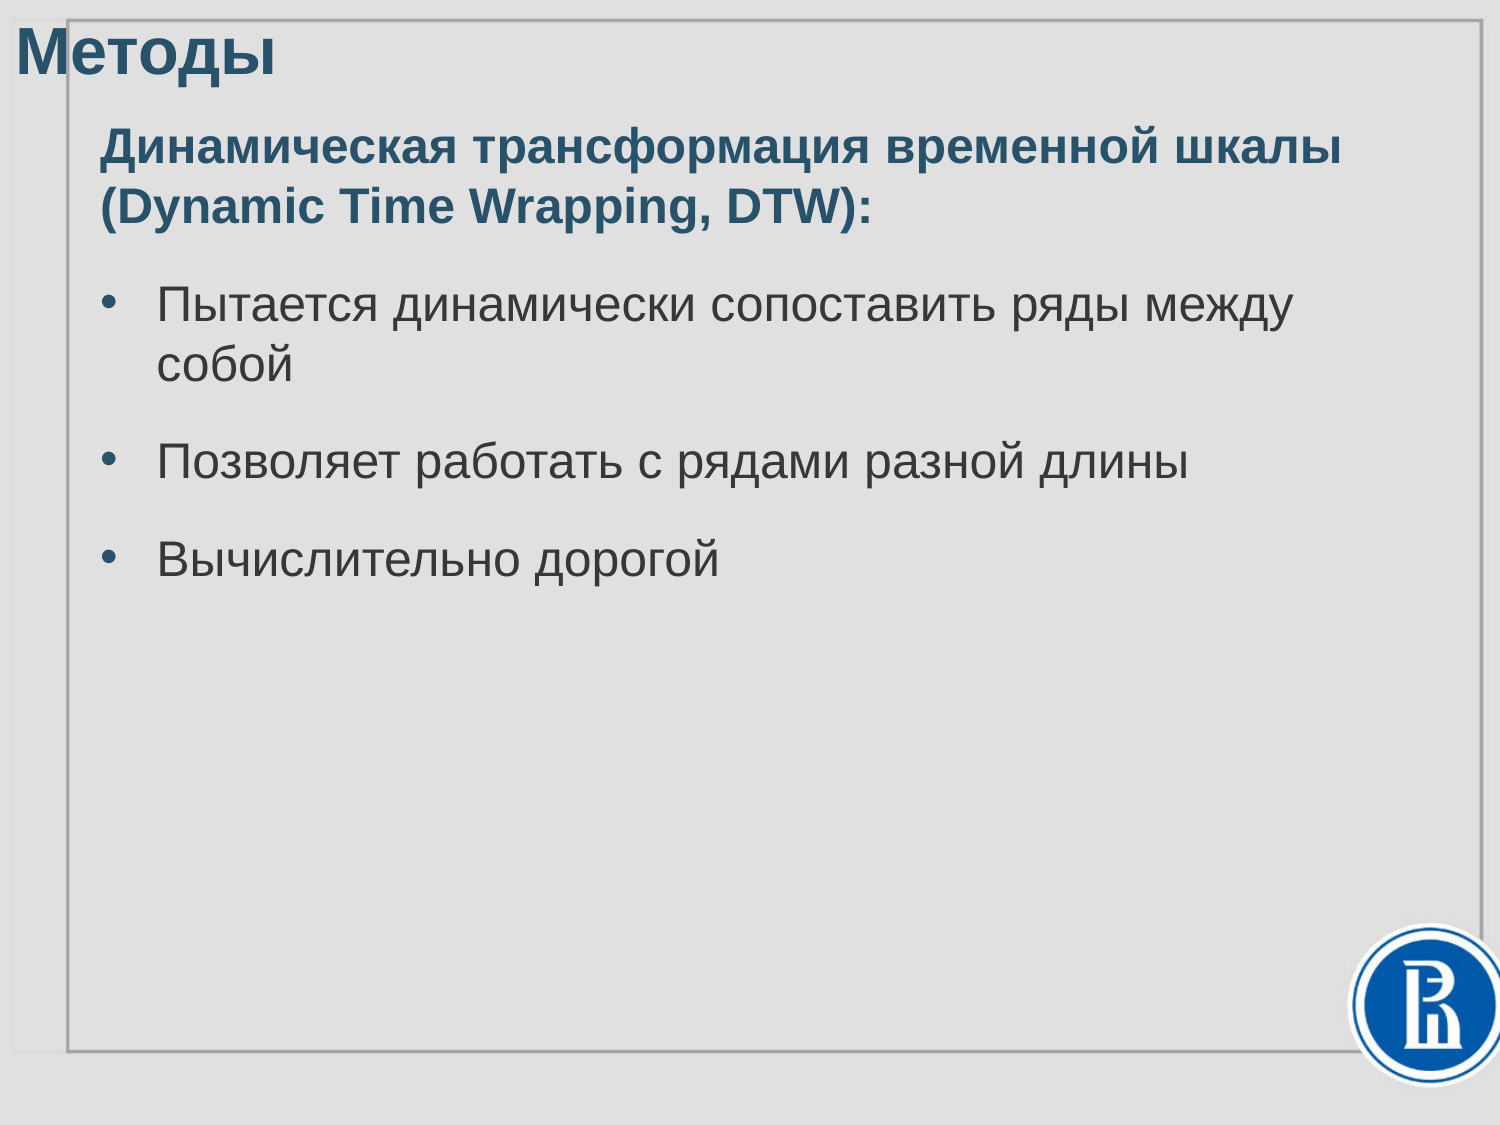

Методы
Динамическая трансформация временной шкалы (Dynamic Time Wrapping, DTW):
Пытается динамически сопоставить ряды между собой
Позволяет работать с рядами разной длины
Вычислительно дорогой